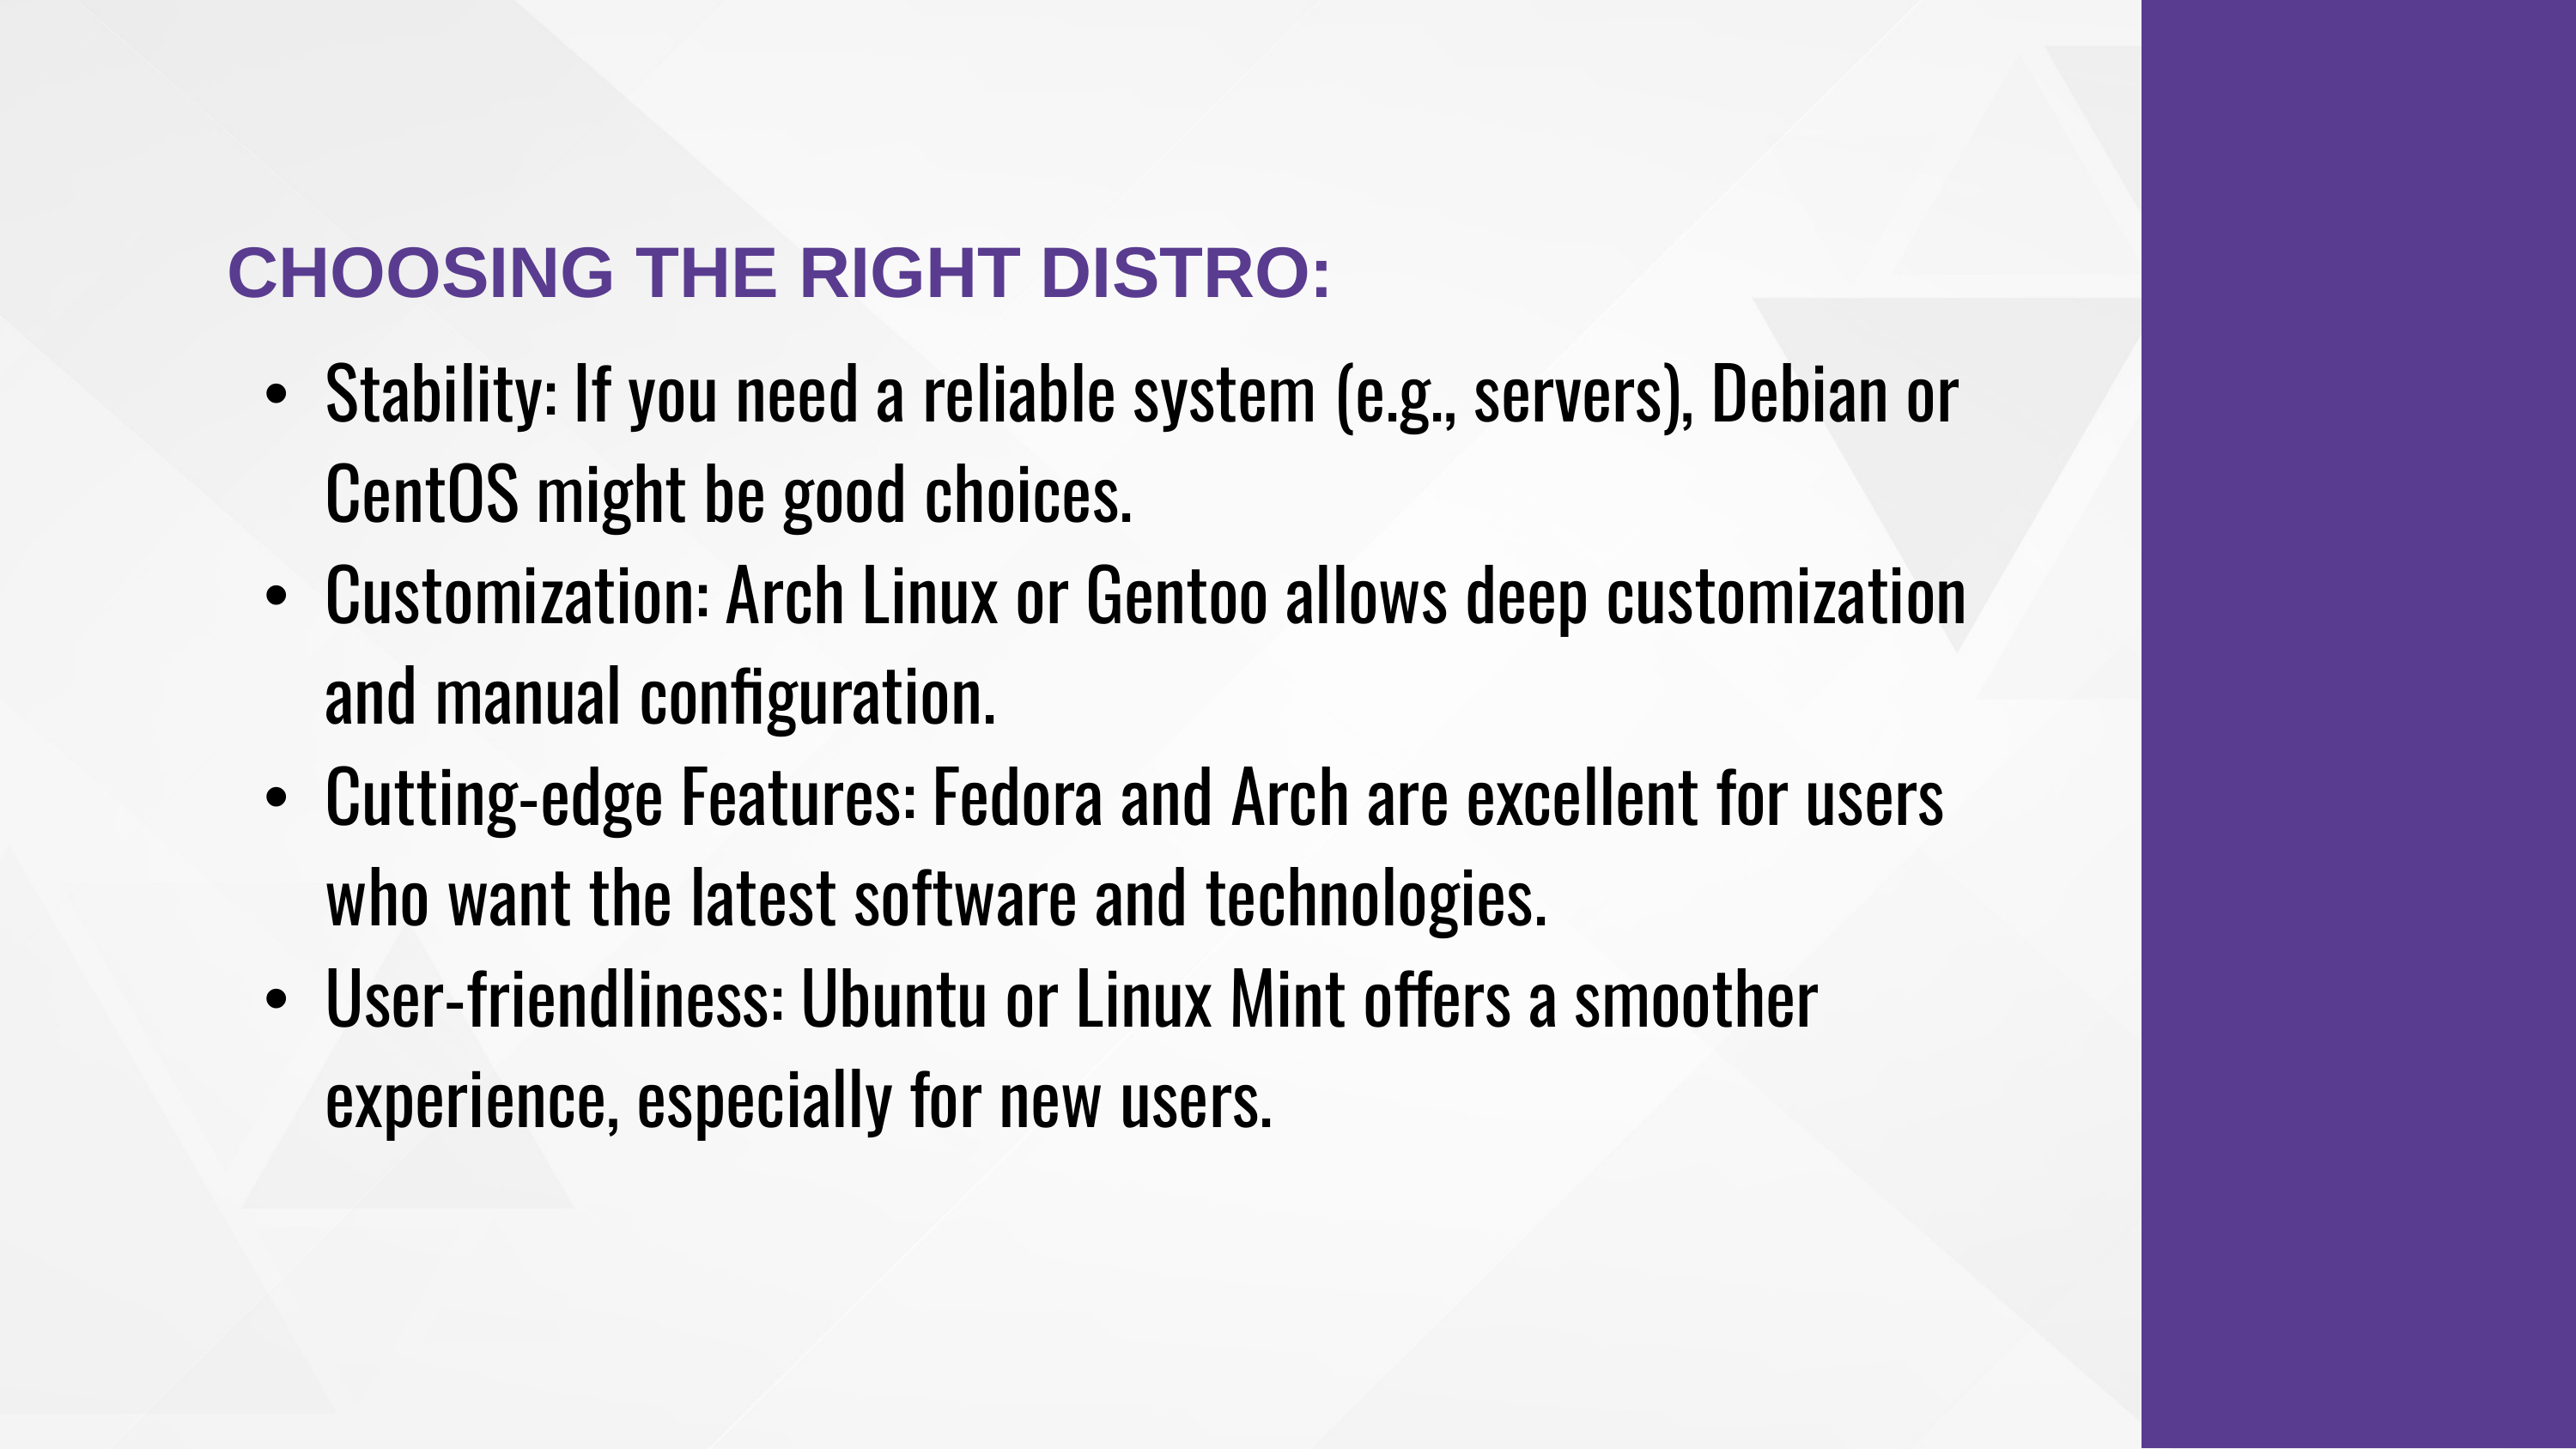

CHOOSING THE RIGHT DISTRO:
Stability: If you need a reliable system (e.g., servers), Debian or CentOS might be good choices.
Customization: Arch Linux or Gentoo allows deep customization and manual configuration.
Cutting-edge Features: Fedora and Arch are excellent for users who want the latest software and technologies.
User-friendliness: Ubuntu or Linux Mint offers a smoother experience, especially for new users.